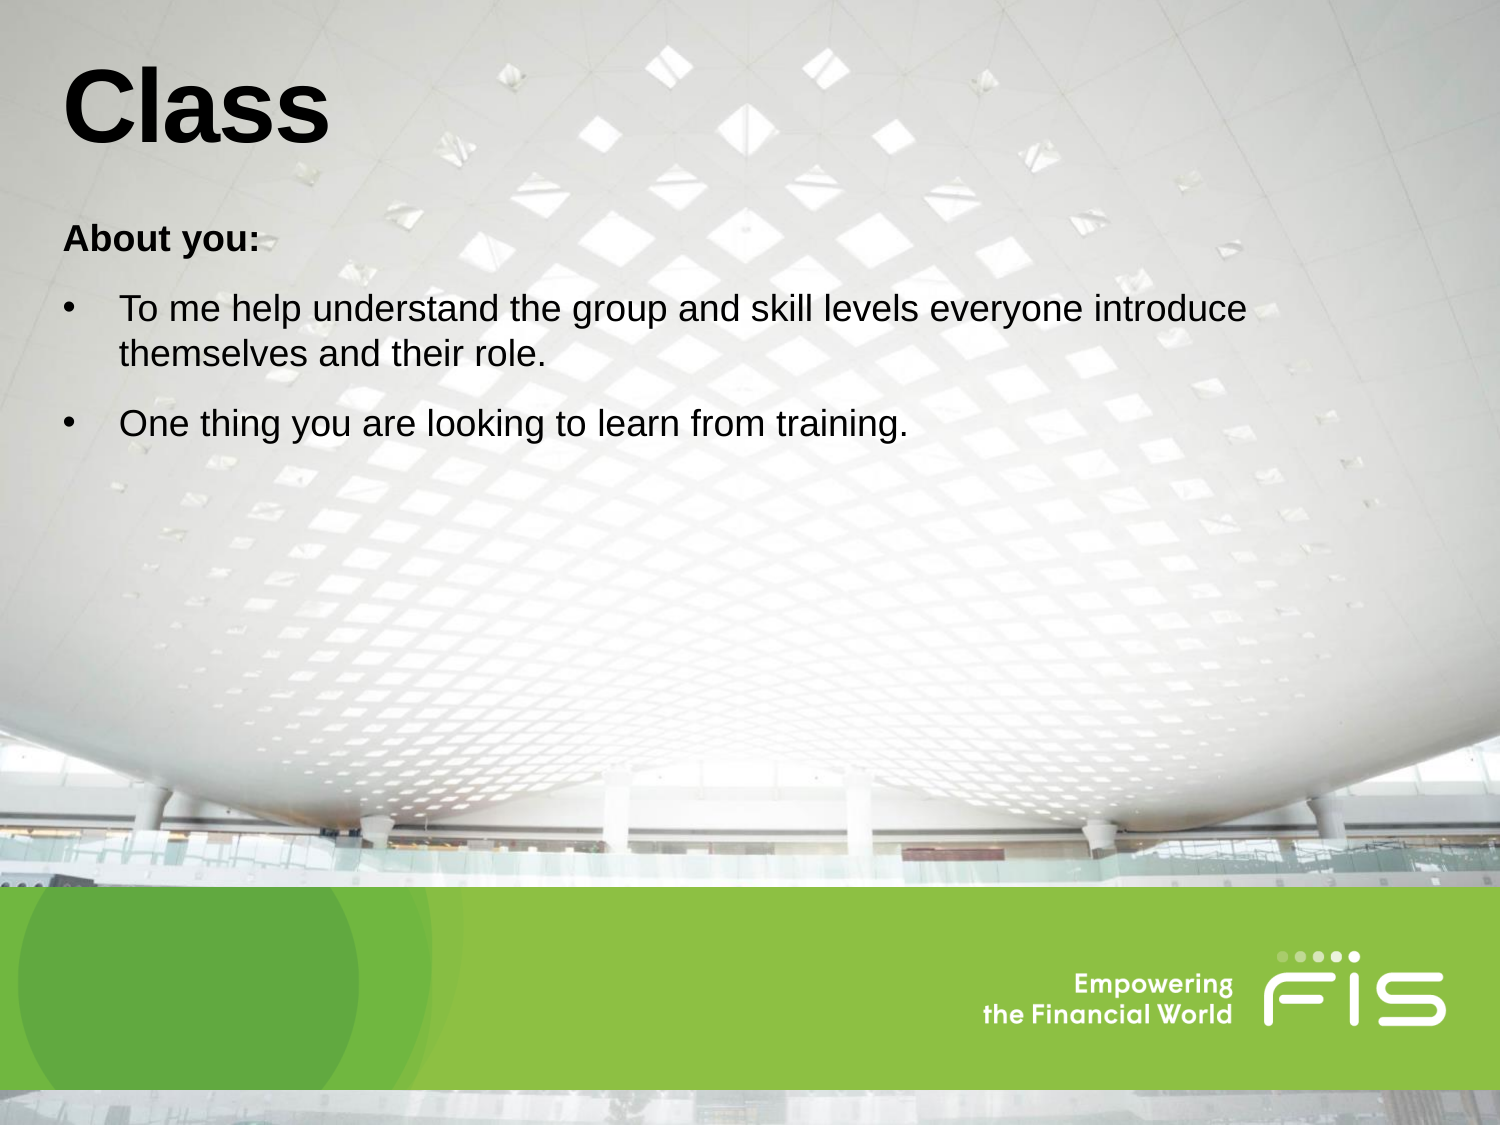

# Class
About you:
To me help understand the group and skill levels everyone introduce themselves and their role.
One thing you are looking to learn from training.